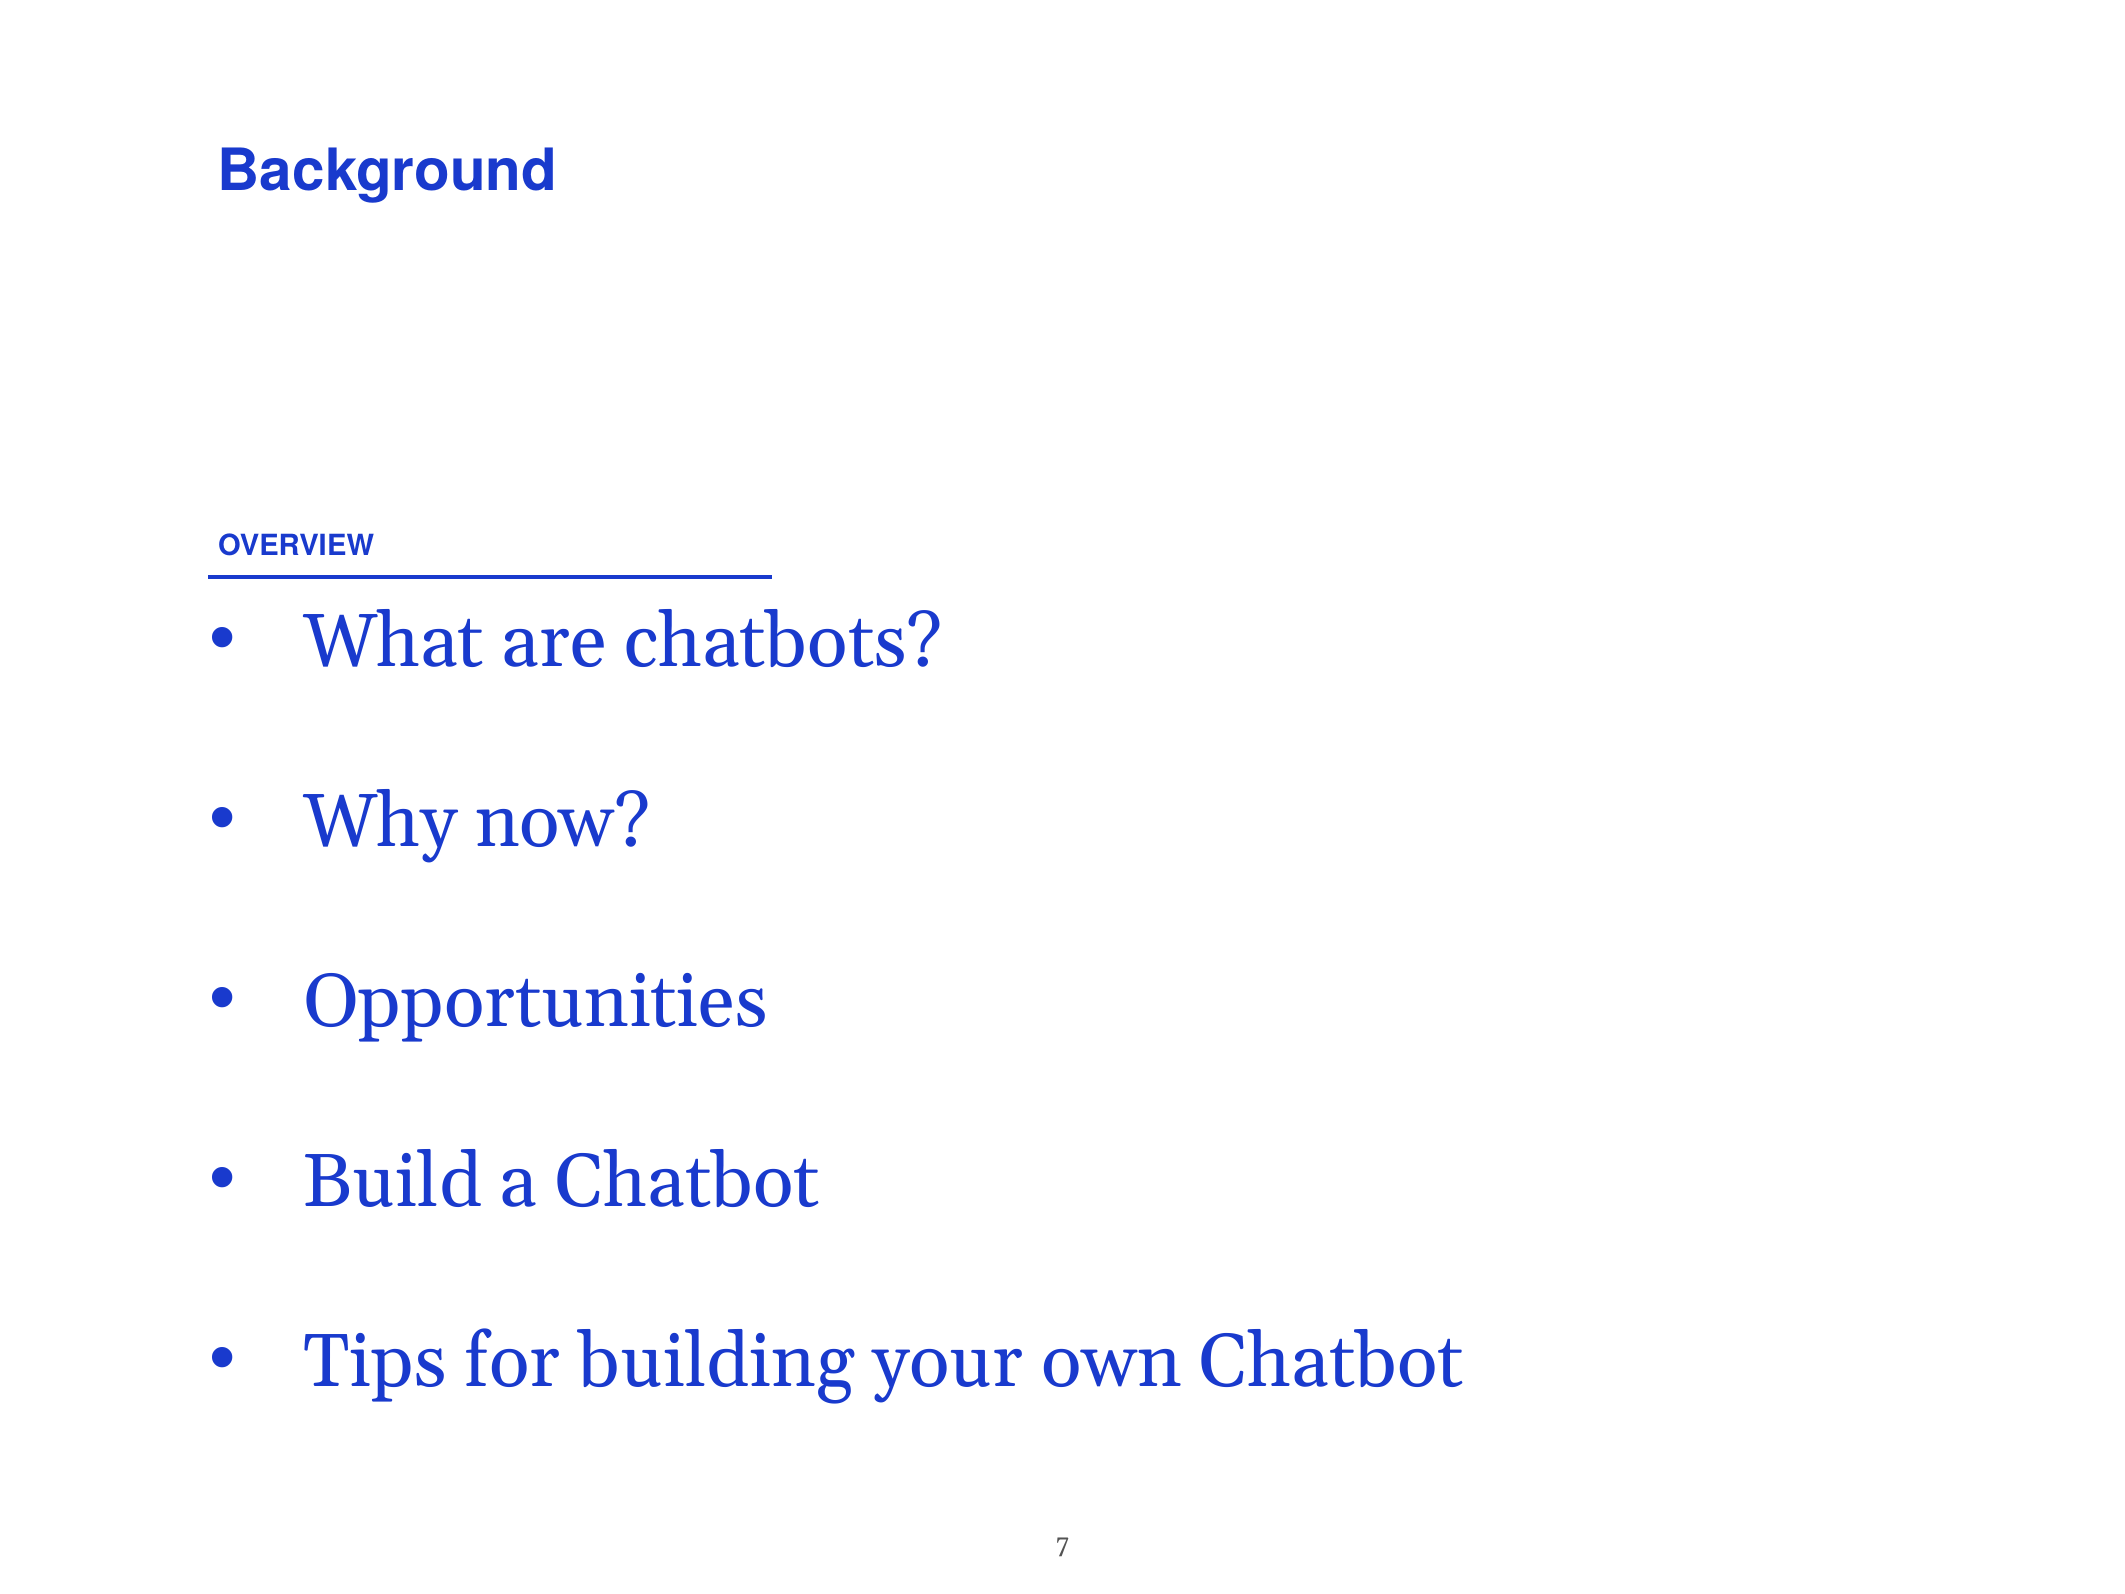

Background
OVERVIEW

What are chatbots?

Why now?

Opportunities

Build a Chatbot

Tips for building your own Chatbot

7